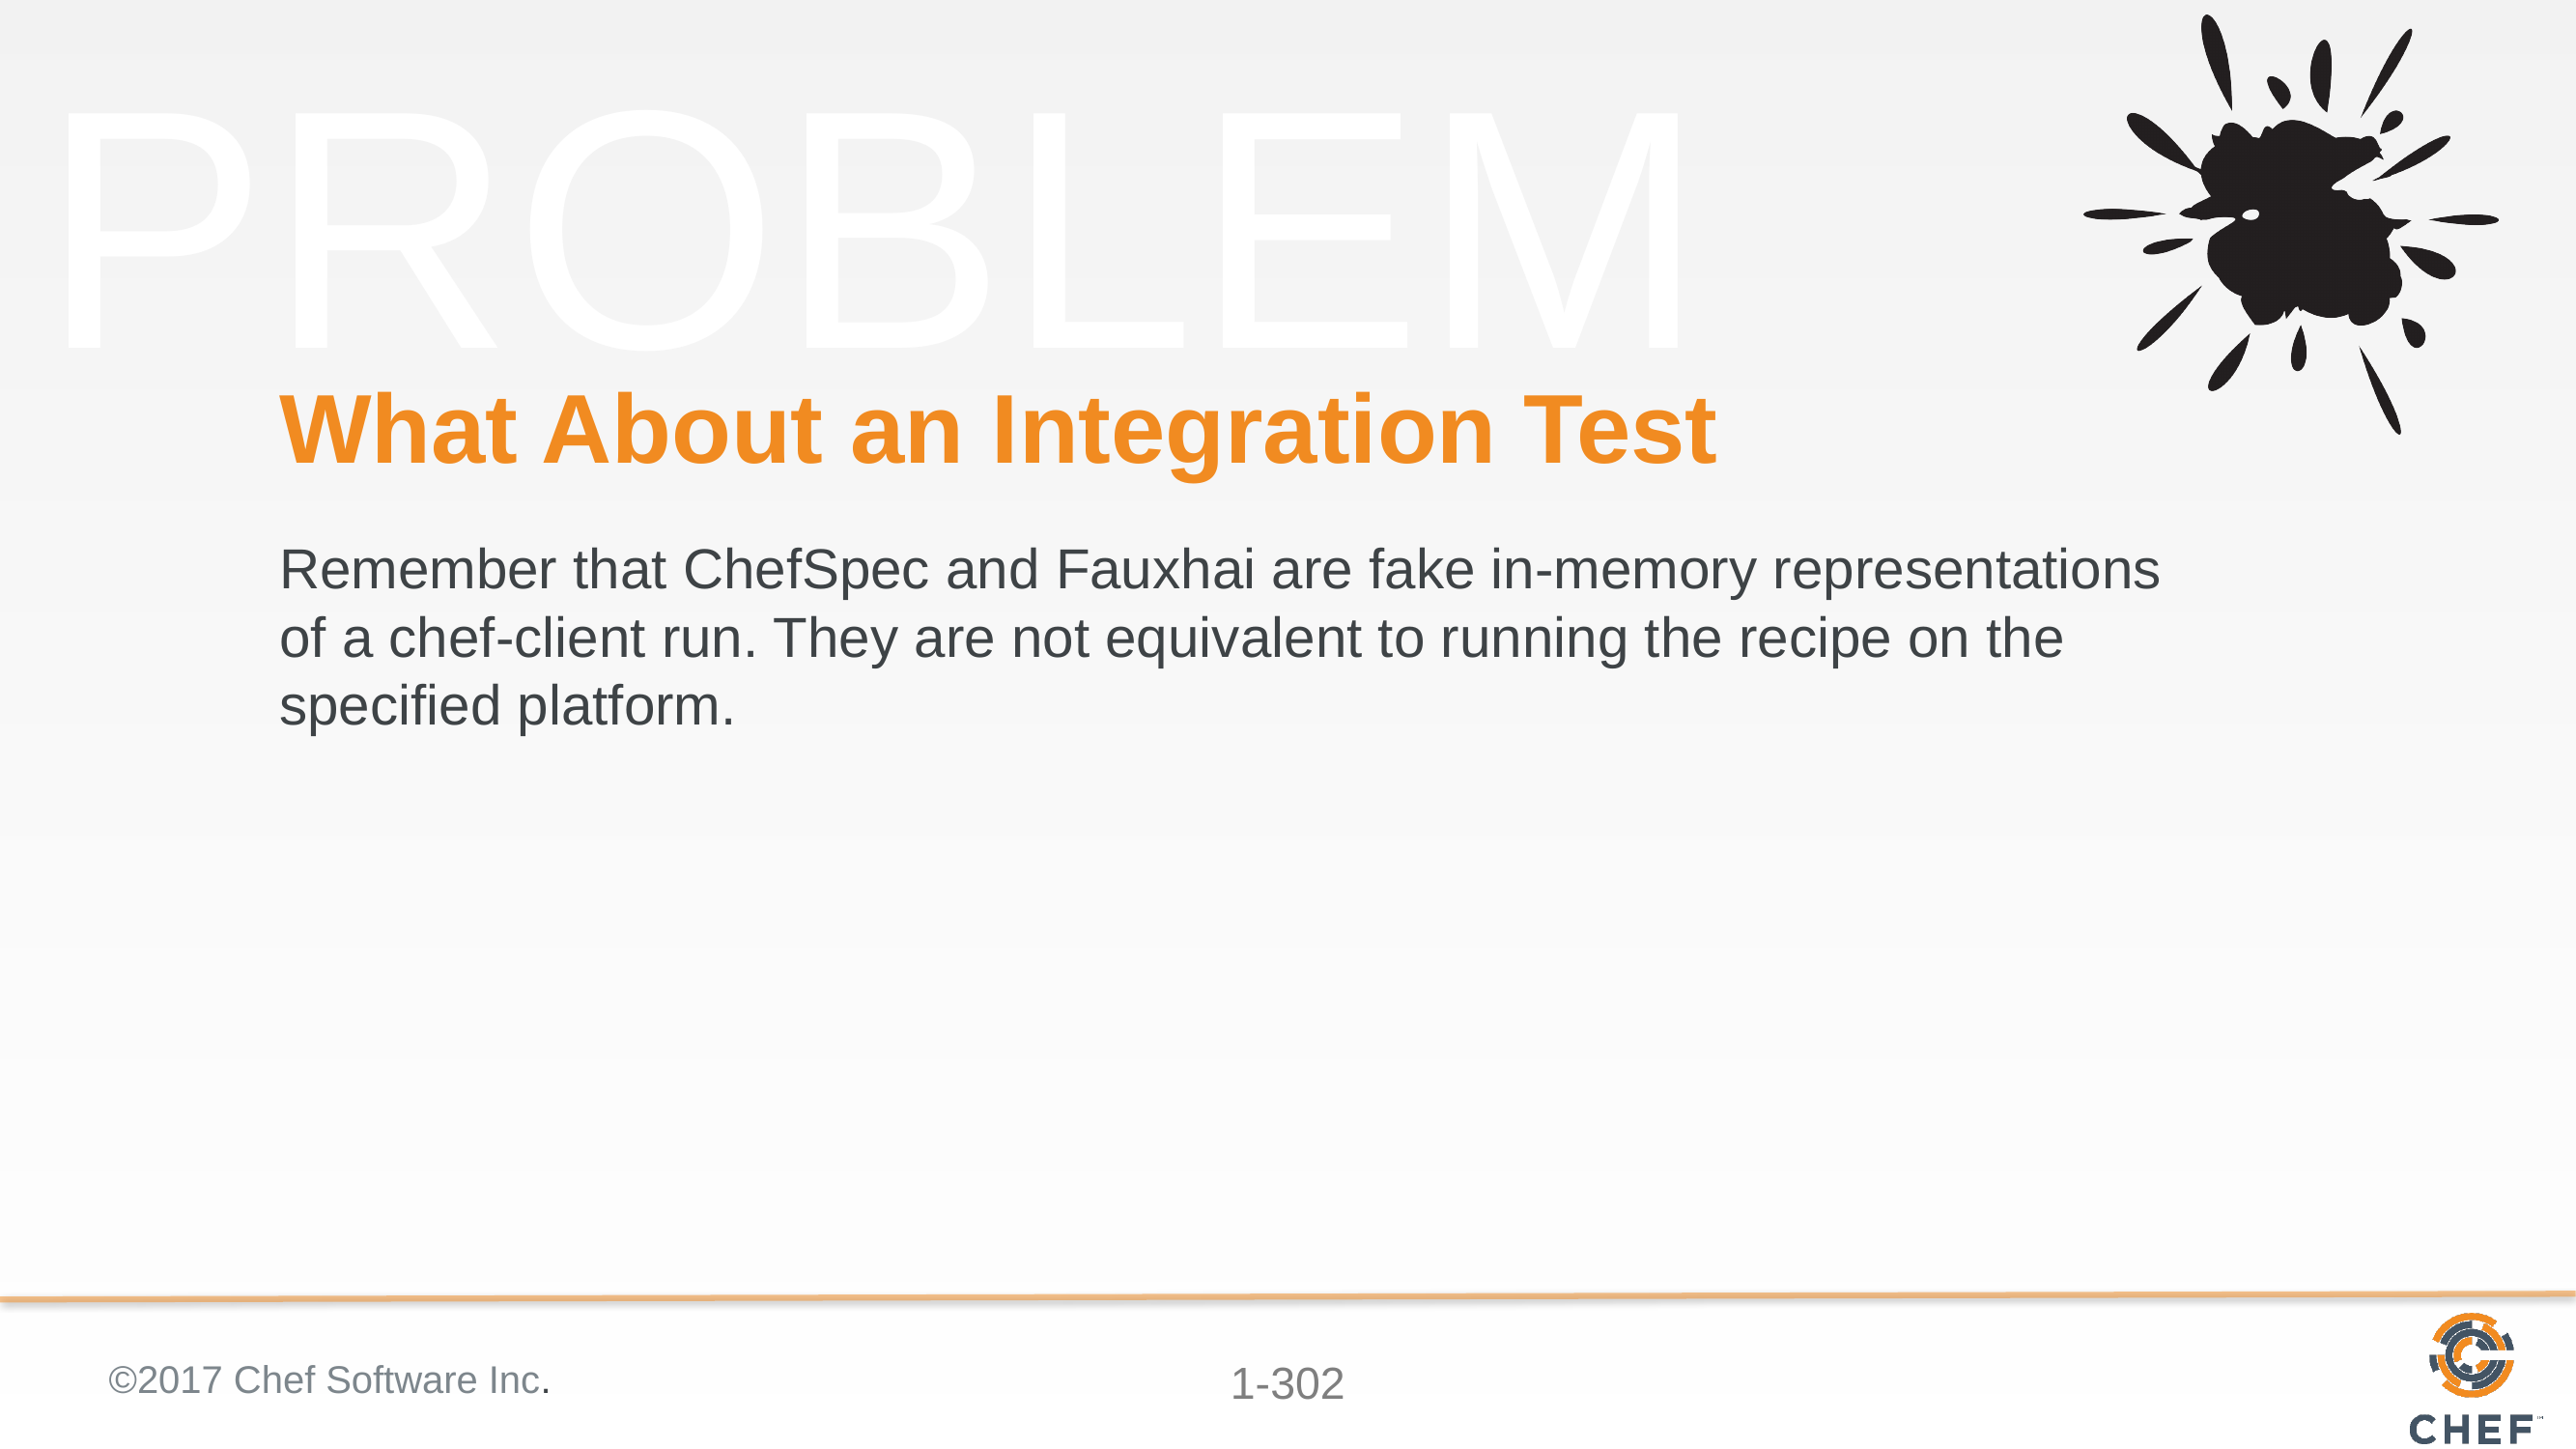

# What About an Integration Test
Remember that ChefSpec and Fauxhai are fake in-memory representations of a chef-client run. They are not equivalent to running the recipe on the specified platform.